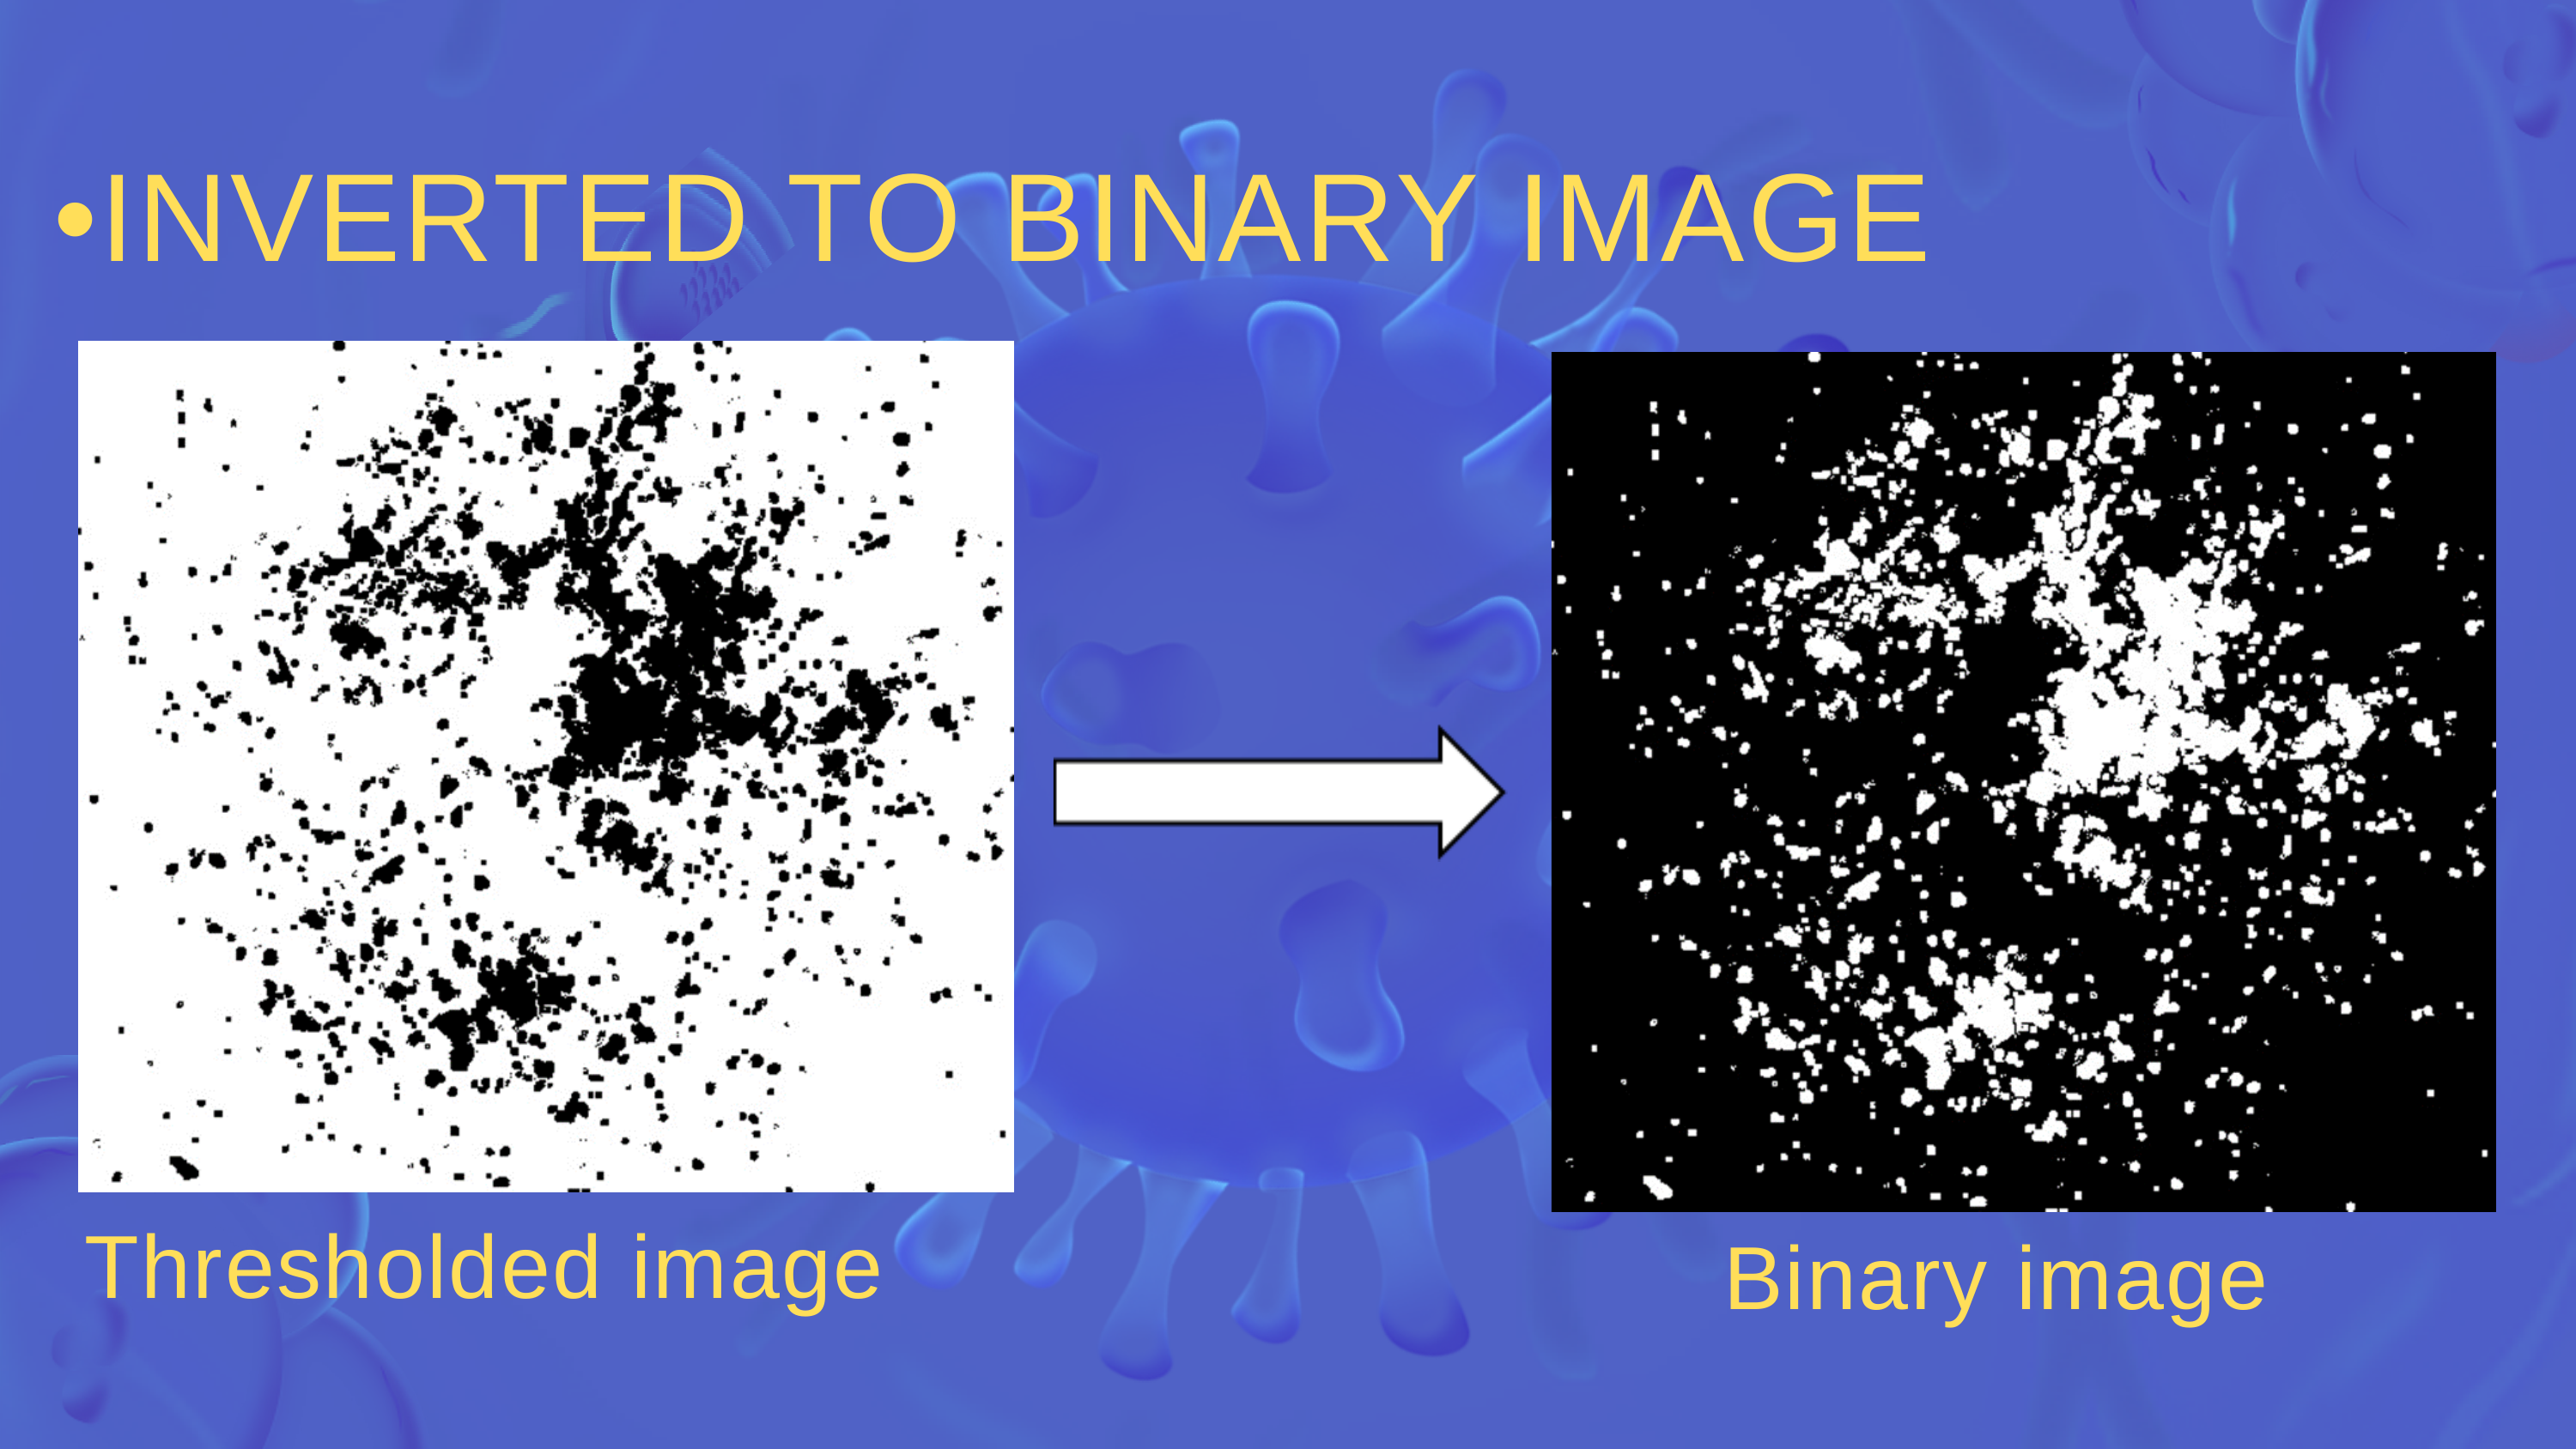

•INVERTED TO BINARY IMAGE

Thresholded image
Binary image